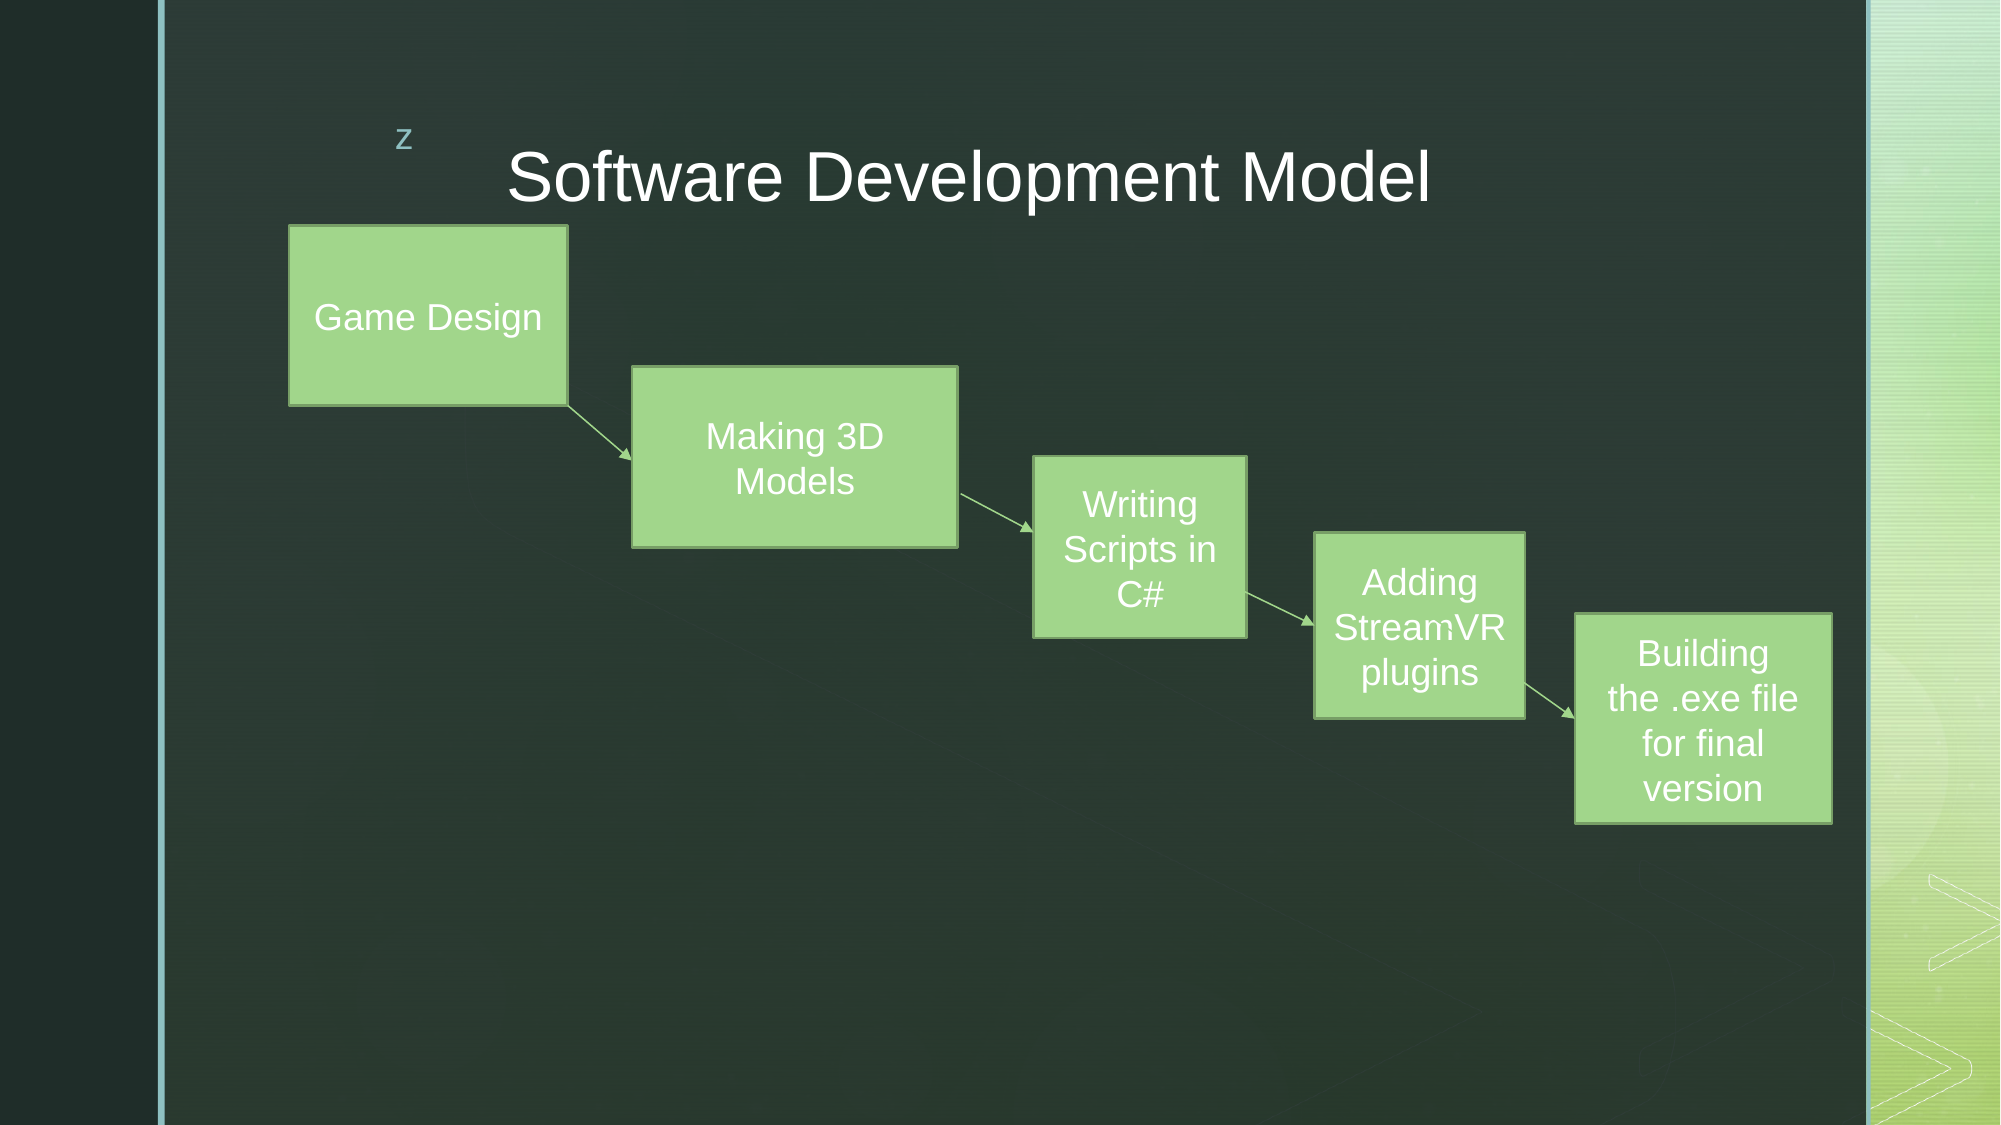

# Software Development Model

Game Design
Making 3D Models
Writing Scripts in C#
Adding StreamVR plugins
Building the .exe file for final version